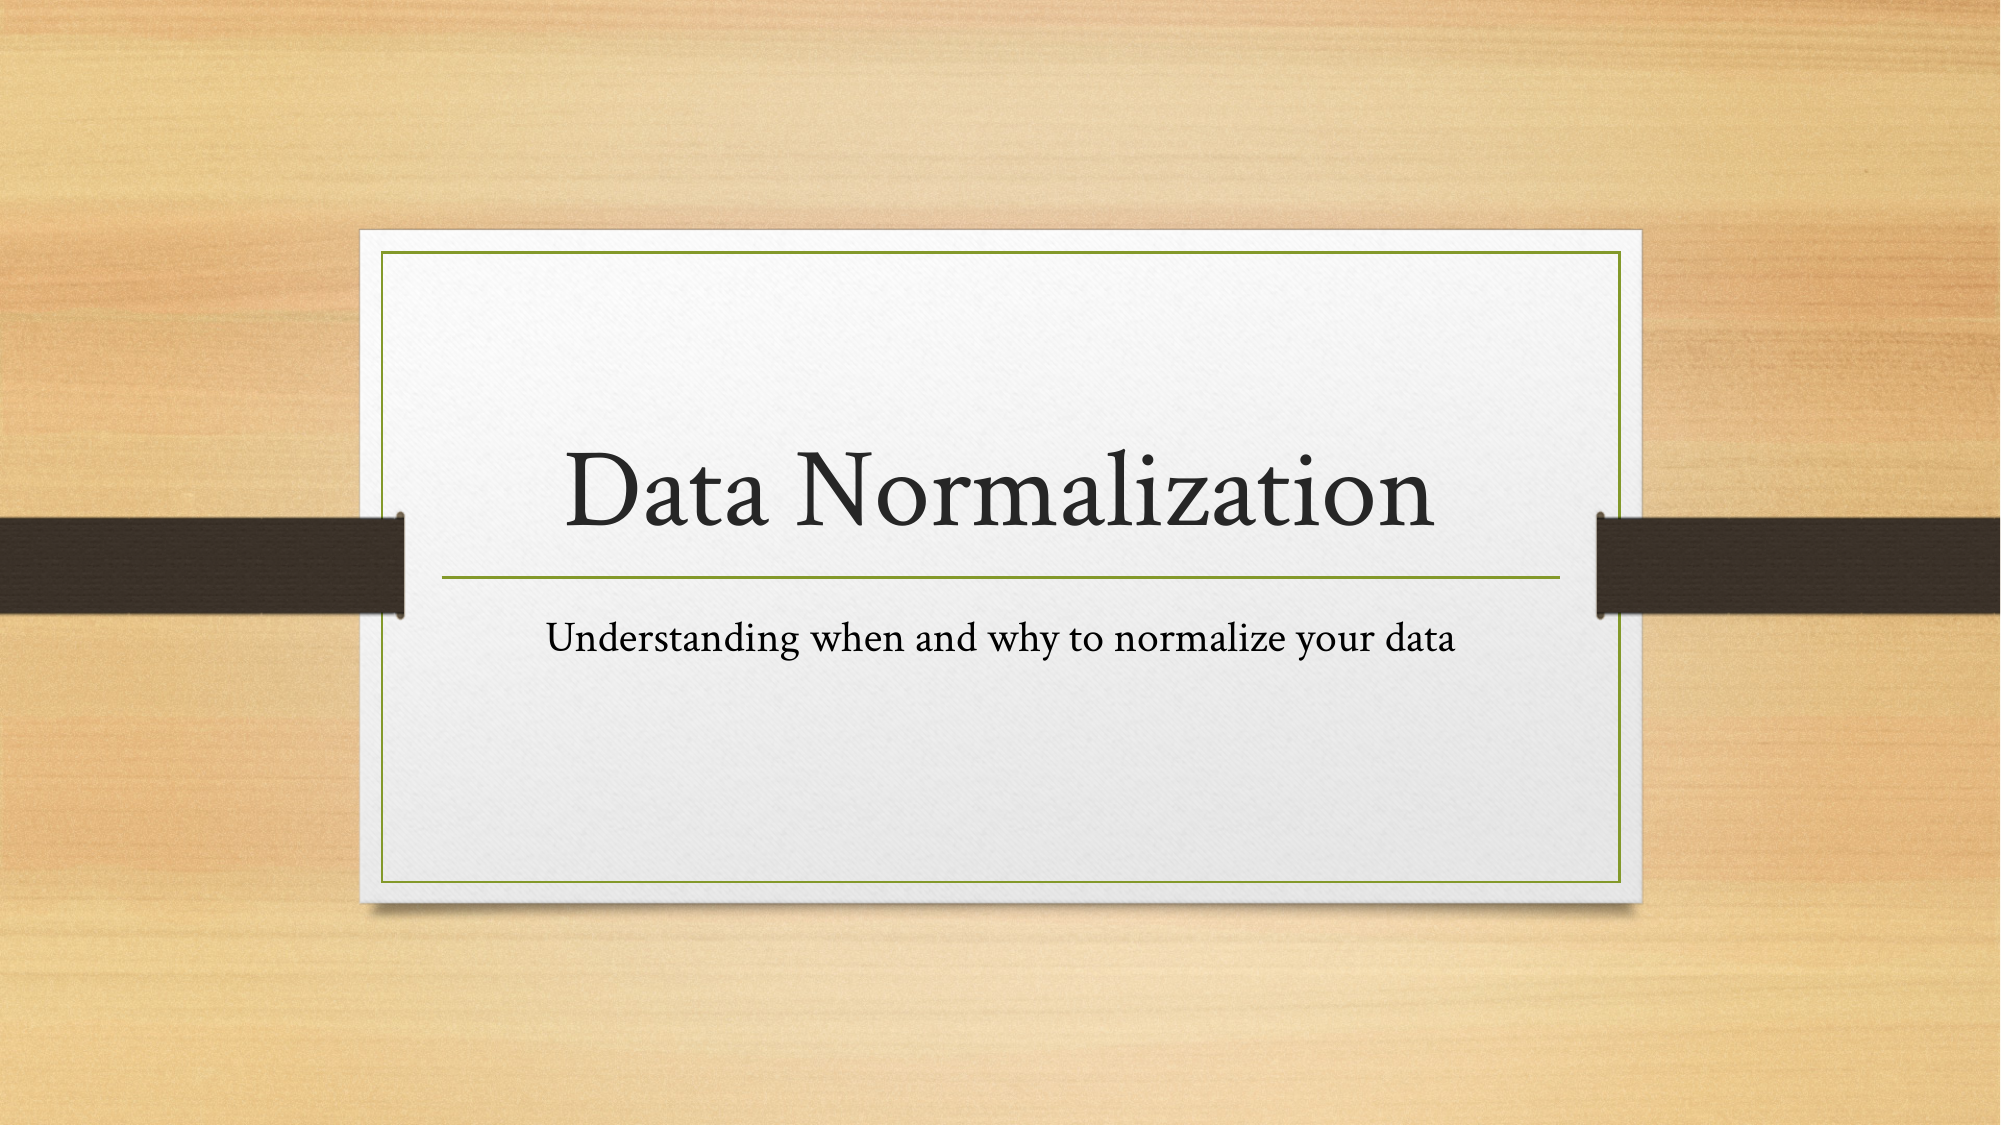

# Data Normalization
Understanding when and why to normalize your data